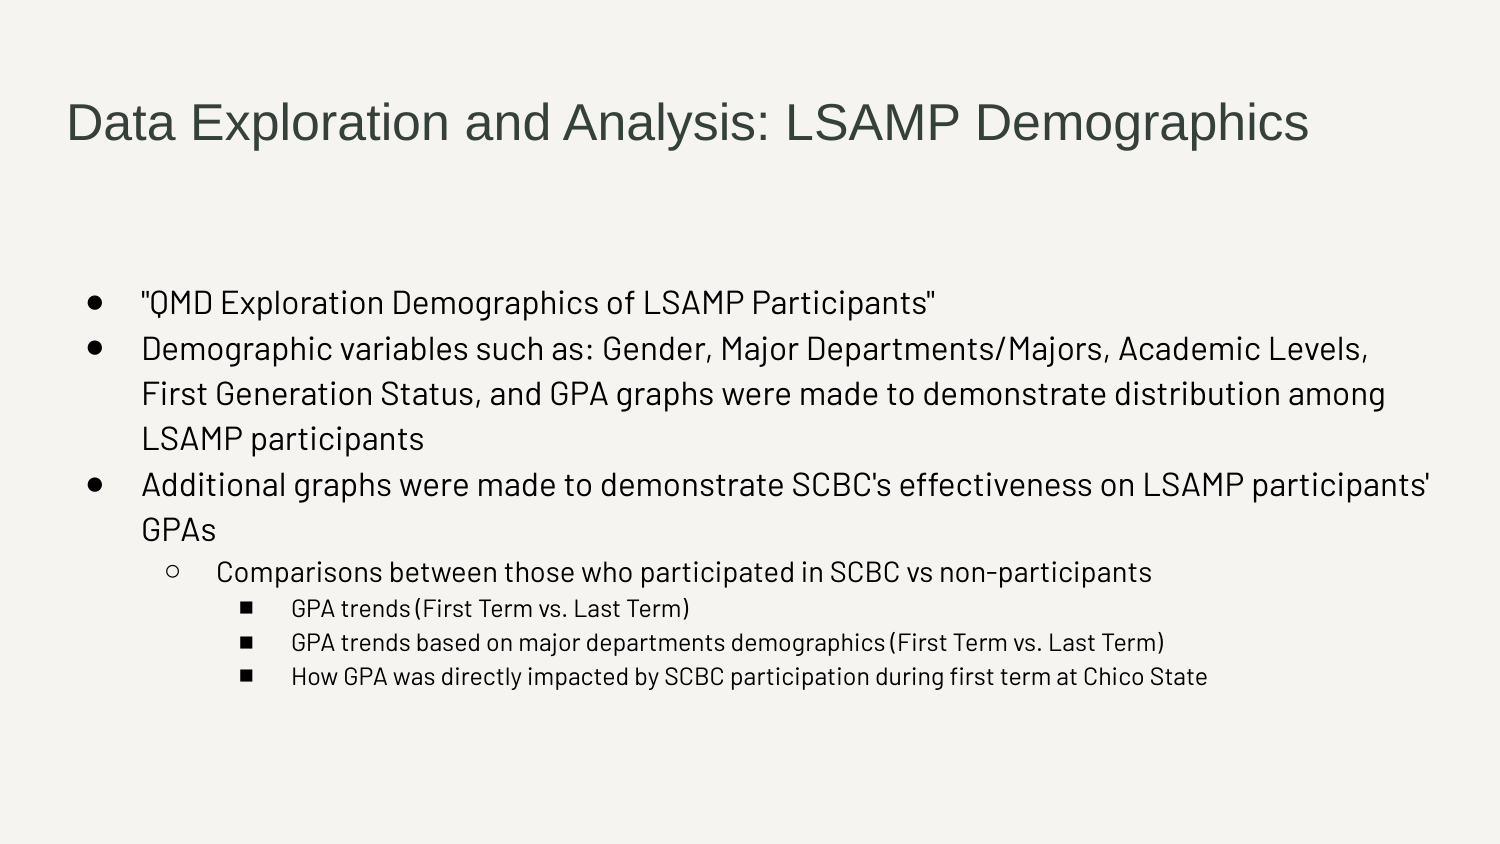

# Data Exploration and Analysis: LSAMP Demographics
"QMD Exploration Demographics of LSAMP Participants"
Demographic variables such as: Gender, Major Departments/Majors, Academic Levels, First Generation Status, and GPA graphs were made to demonstrate distribution among LSAMP participants
Additional graphs were made to demonstrate SCBC's effectiveness on LSAMP participants' GPAs
Comparisons between those who participated in SCBC vs non-participants
GPA trends (First Term vs. Last Term)
GPA trends based on major departments demographics (First Term vs. Last Term)
How GPA was directly impacted by SCBC participation during first term at Chico State